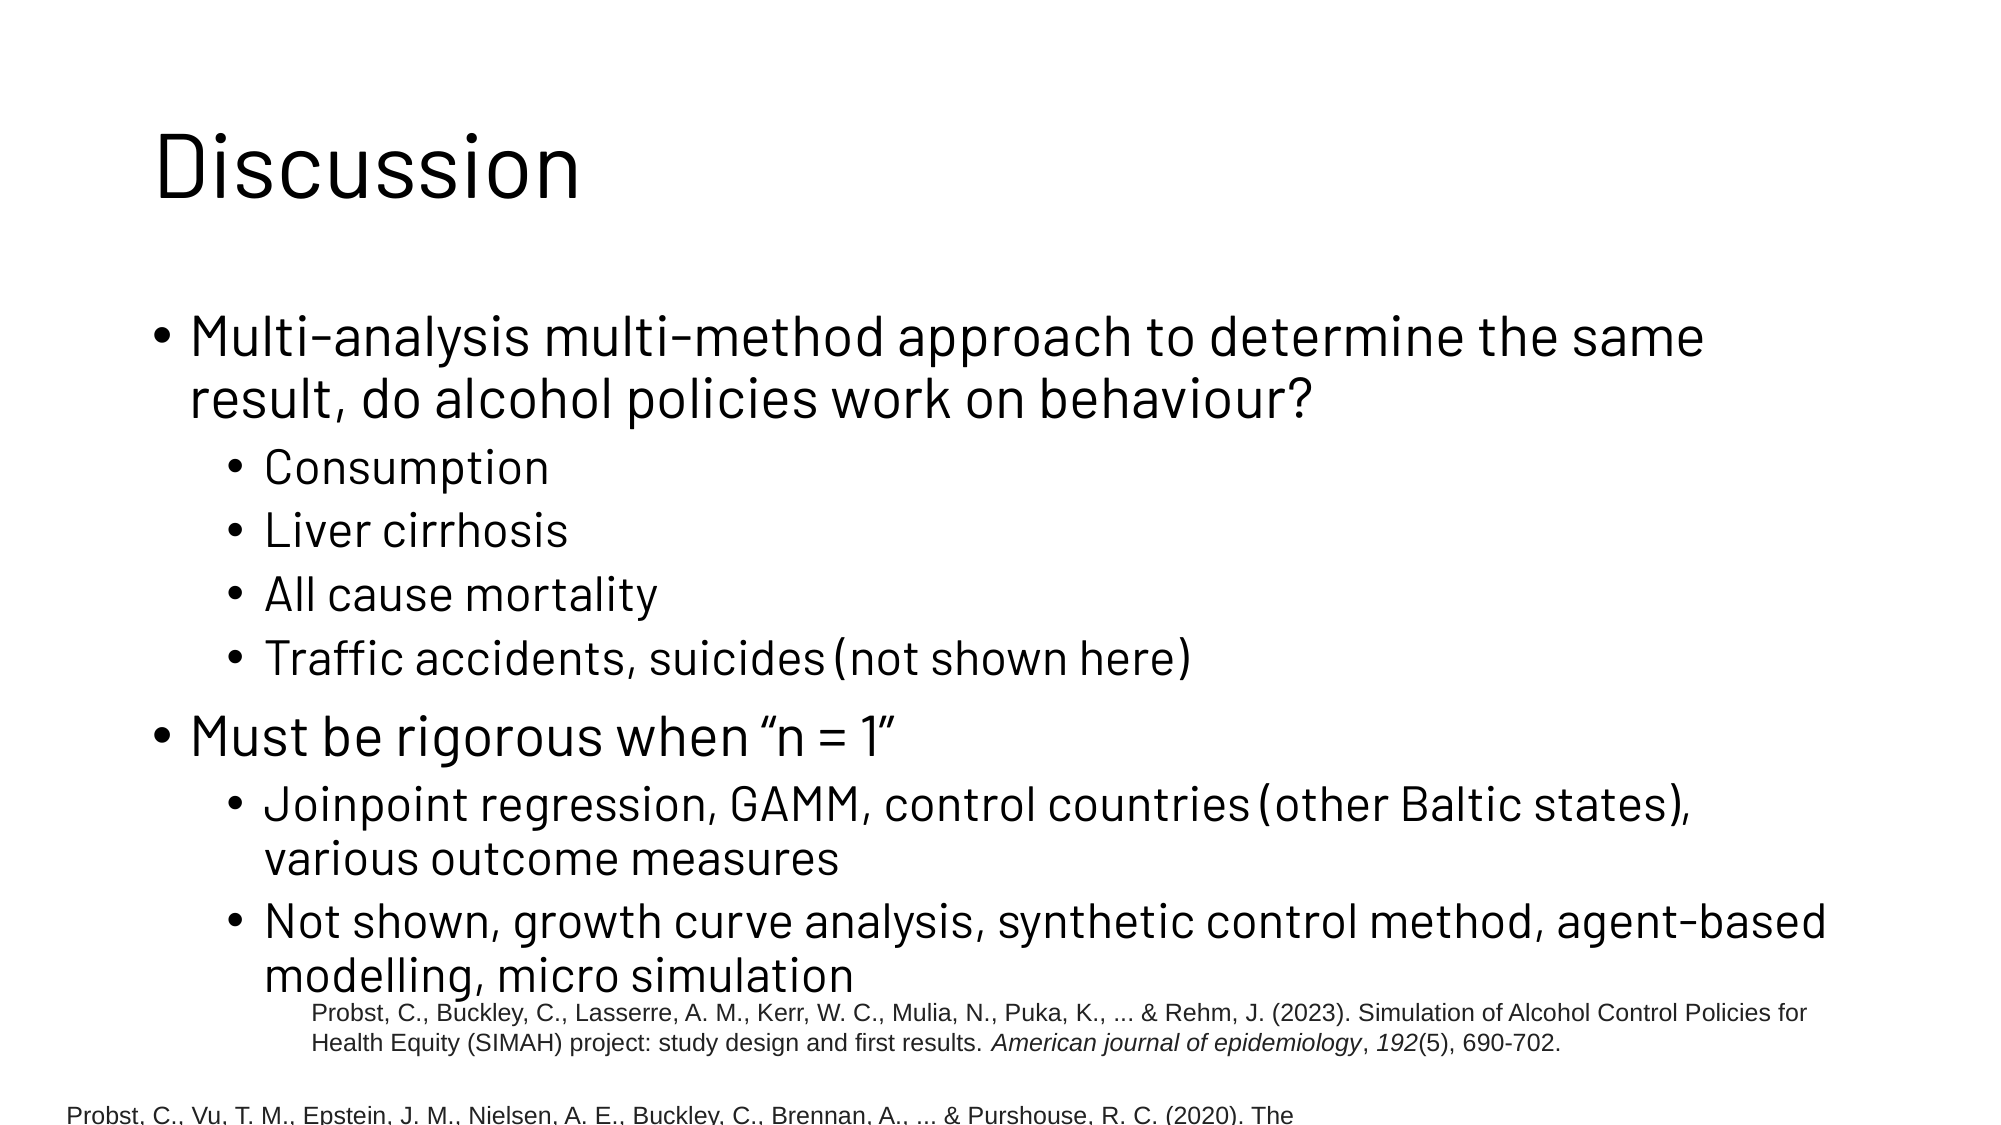

# Discussion
Multi-analysis multi-method approach to determine the same result, do alcohol policies work on behaviour?
Consumption
Liver cirrhosis
All cause mortality
Traffic accidents, suicides (not shown here)
Must be rigorous when “n = 1”
Joinpoint regression, GAMM, control countries (other Baltic states), various outcome measures
Not shown, growth curve analysis, synthetic control method, agent-based modelling, micro simulation
Probst, C., Buckley, C., Lasserre, A. M., Kerr, W. C., Mulia, N., Puka, K., ... & Rehm, J. (2023). Simulation of Alcohol Control Policies for Health Equity (SIMAH) project: study design and first results. American journal of epidemiology, 192(5), 690-702.
Probst, C., Vu, T. M., Epstein, J. M., Nielsen, A. E., Buckley, C., Brennan, A., ... & Purshouse, R. C. (2020). The normative underpinnings of population-level alcohol use: An individual-level simulation model. Health Education & Behavior, 47(2), 224-234.